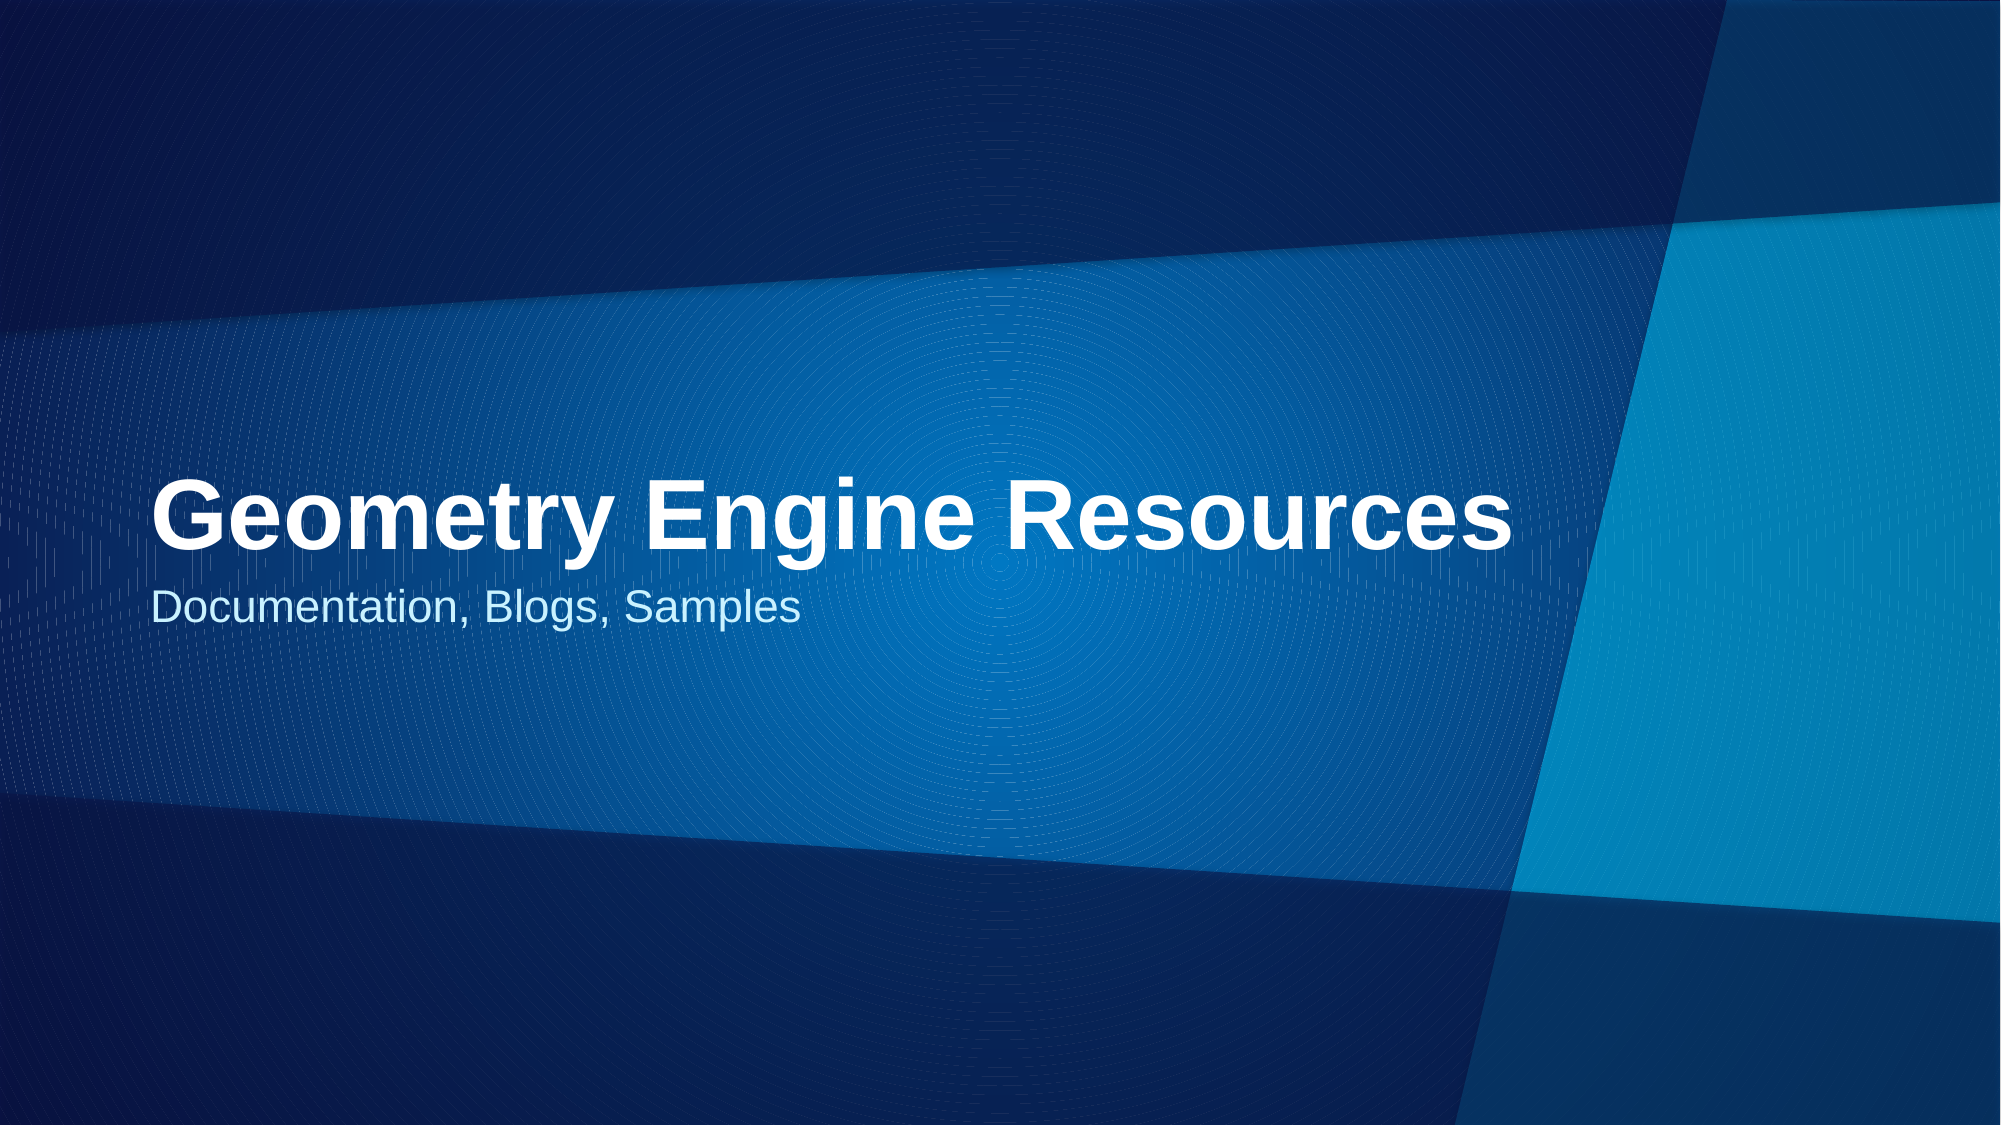

# Geometry Engine Resources
Documentation, Blogs, Samples